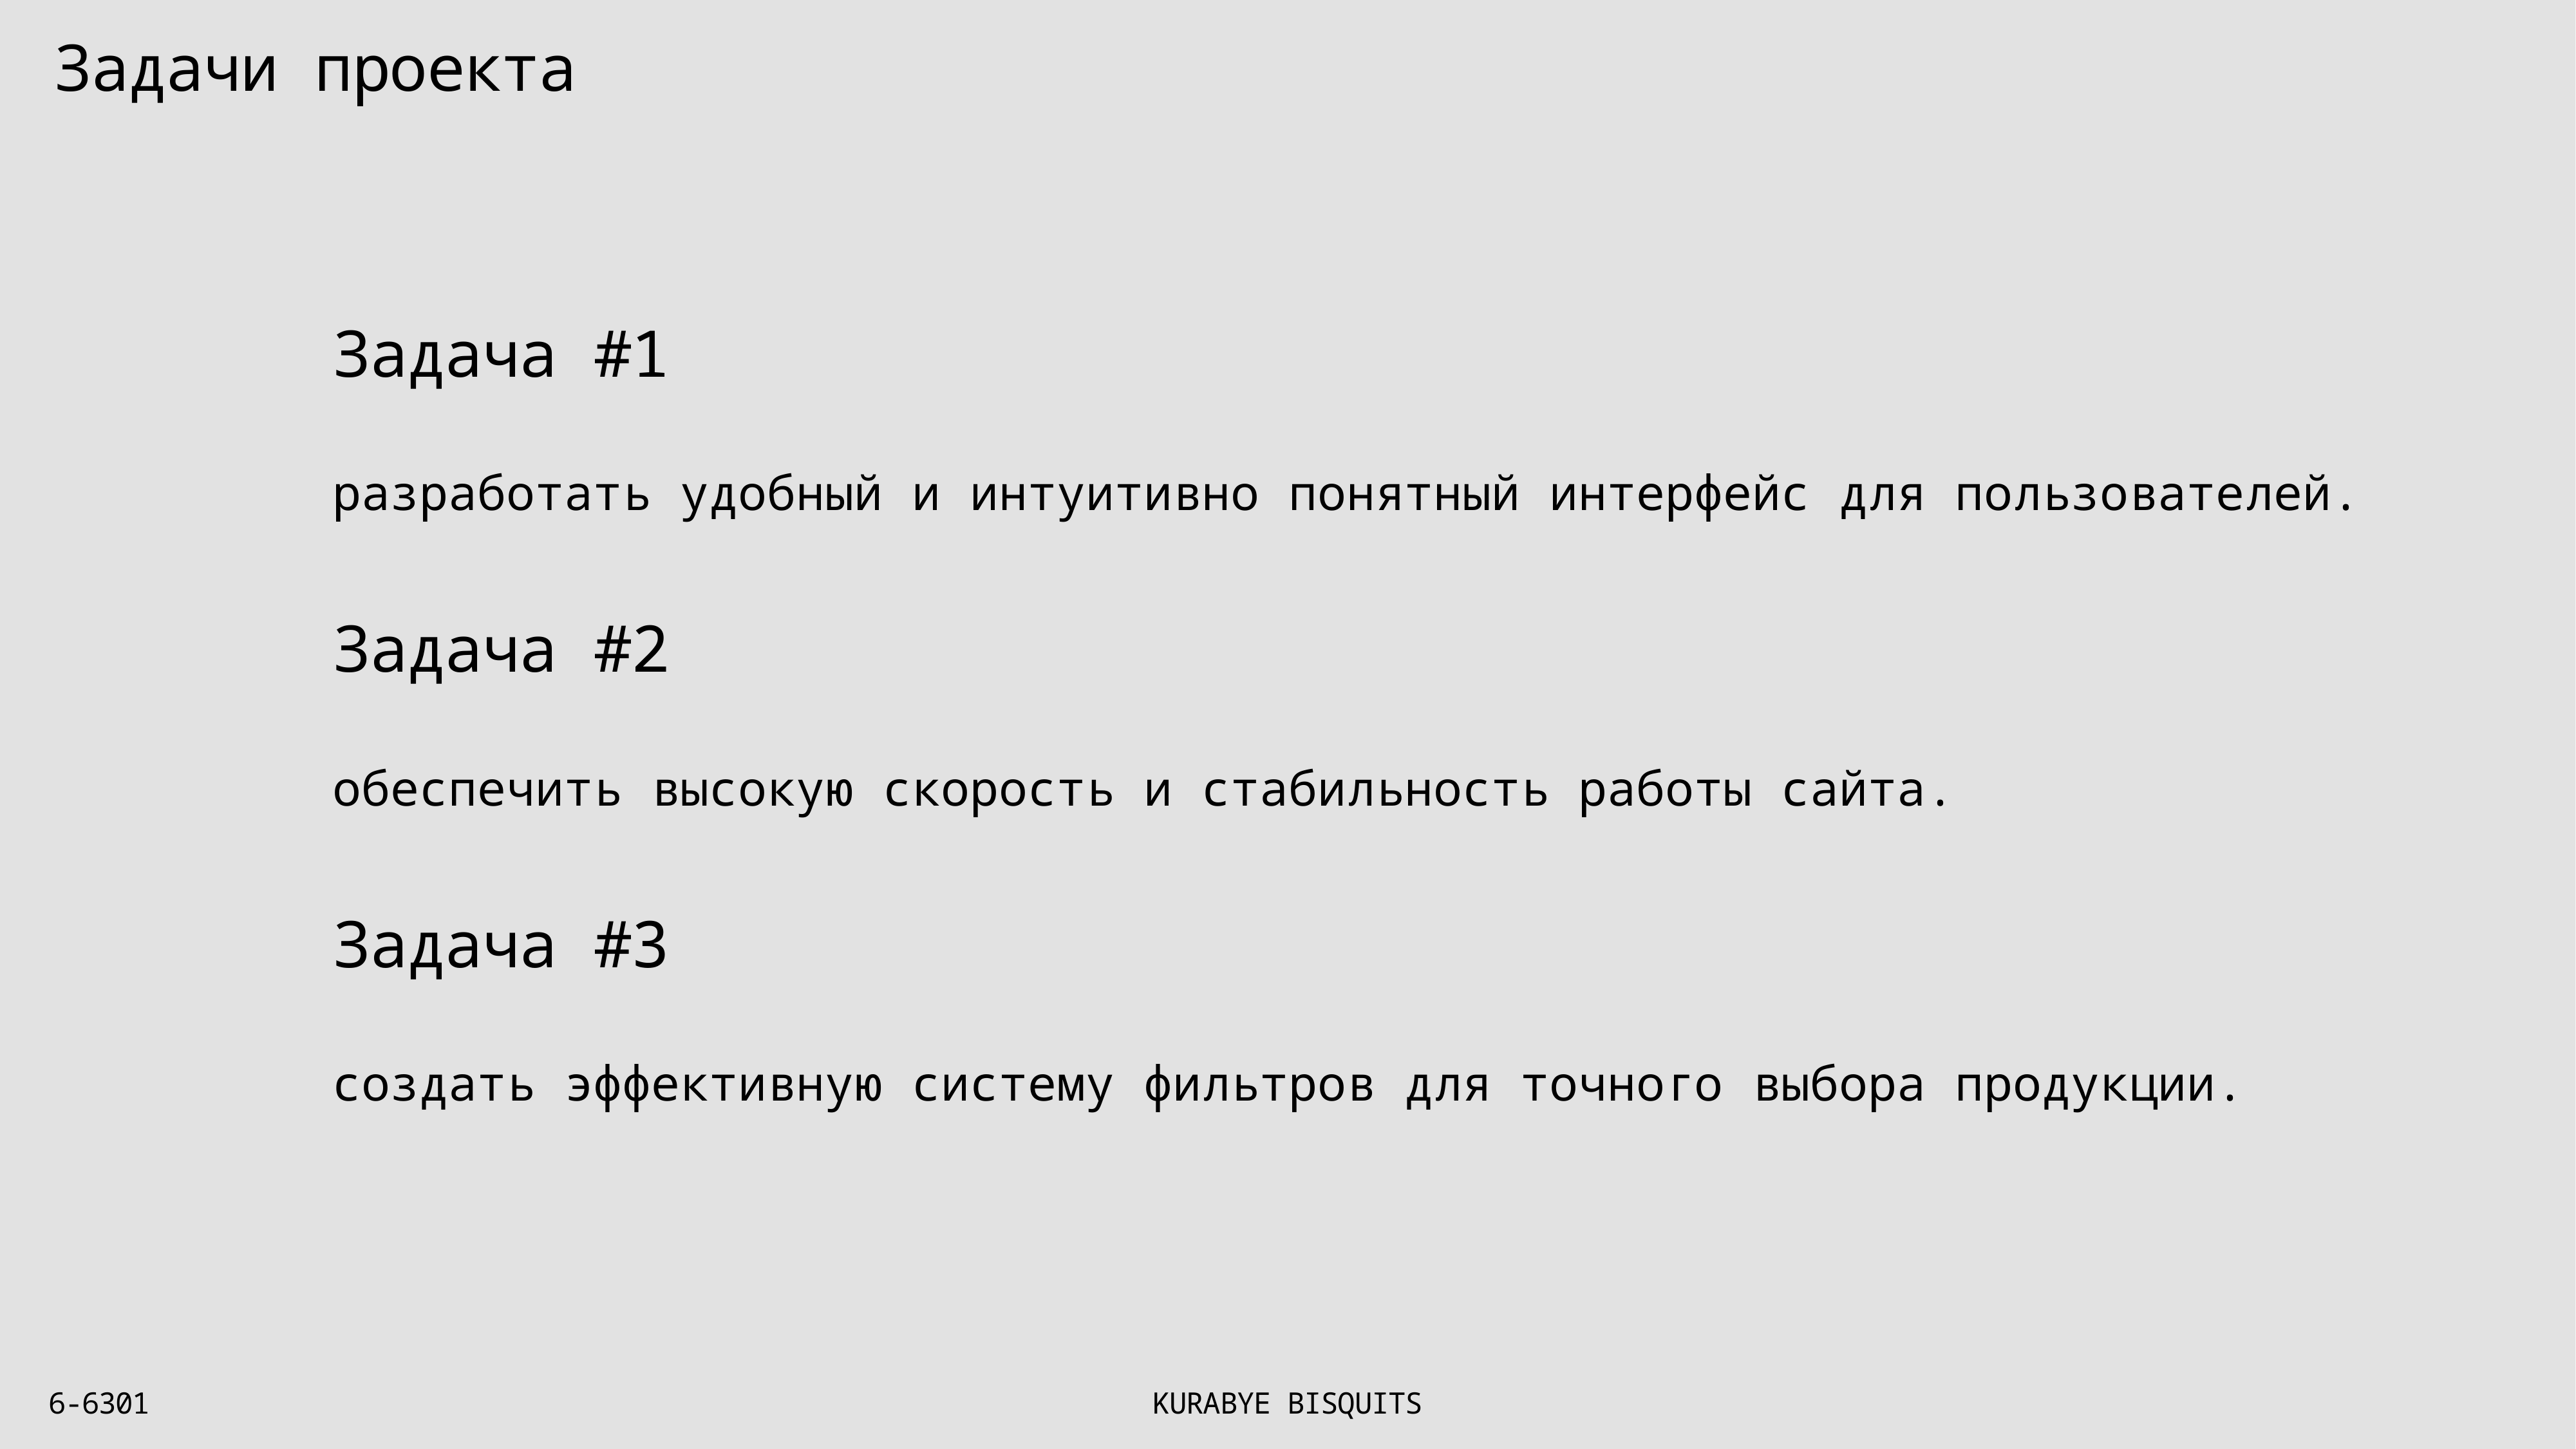

Задачи проекта

Задача #1
разработать удобный и интуитивно понятный интерфейс для пользователей.

Задача #2
обеспечить высокую скорость и стабильность работы сайта.

Задача #3
создать эффективную систему фильтров для точного выбора продукции.
6-6301
KURABYE BISQUITS